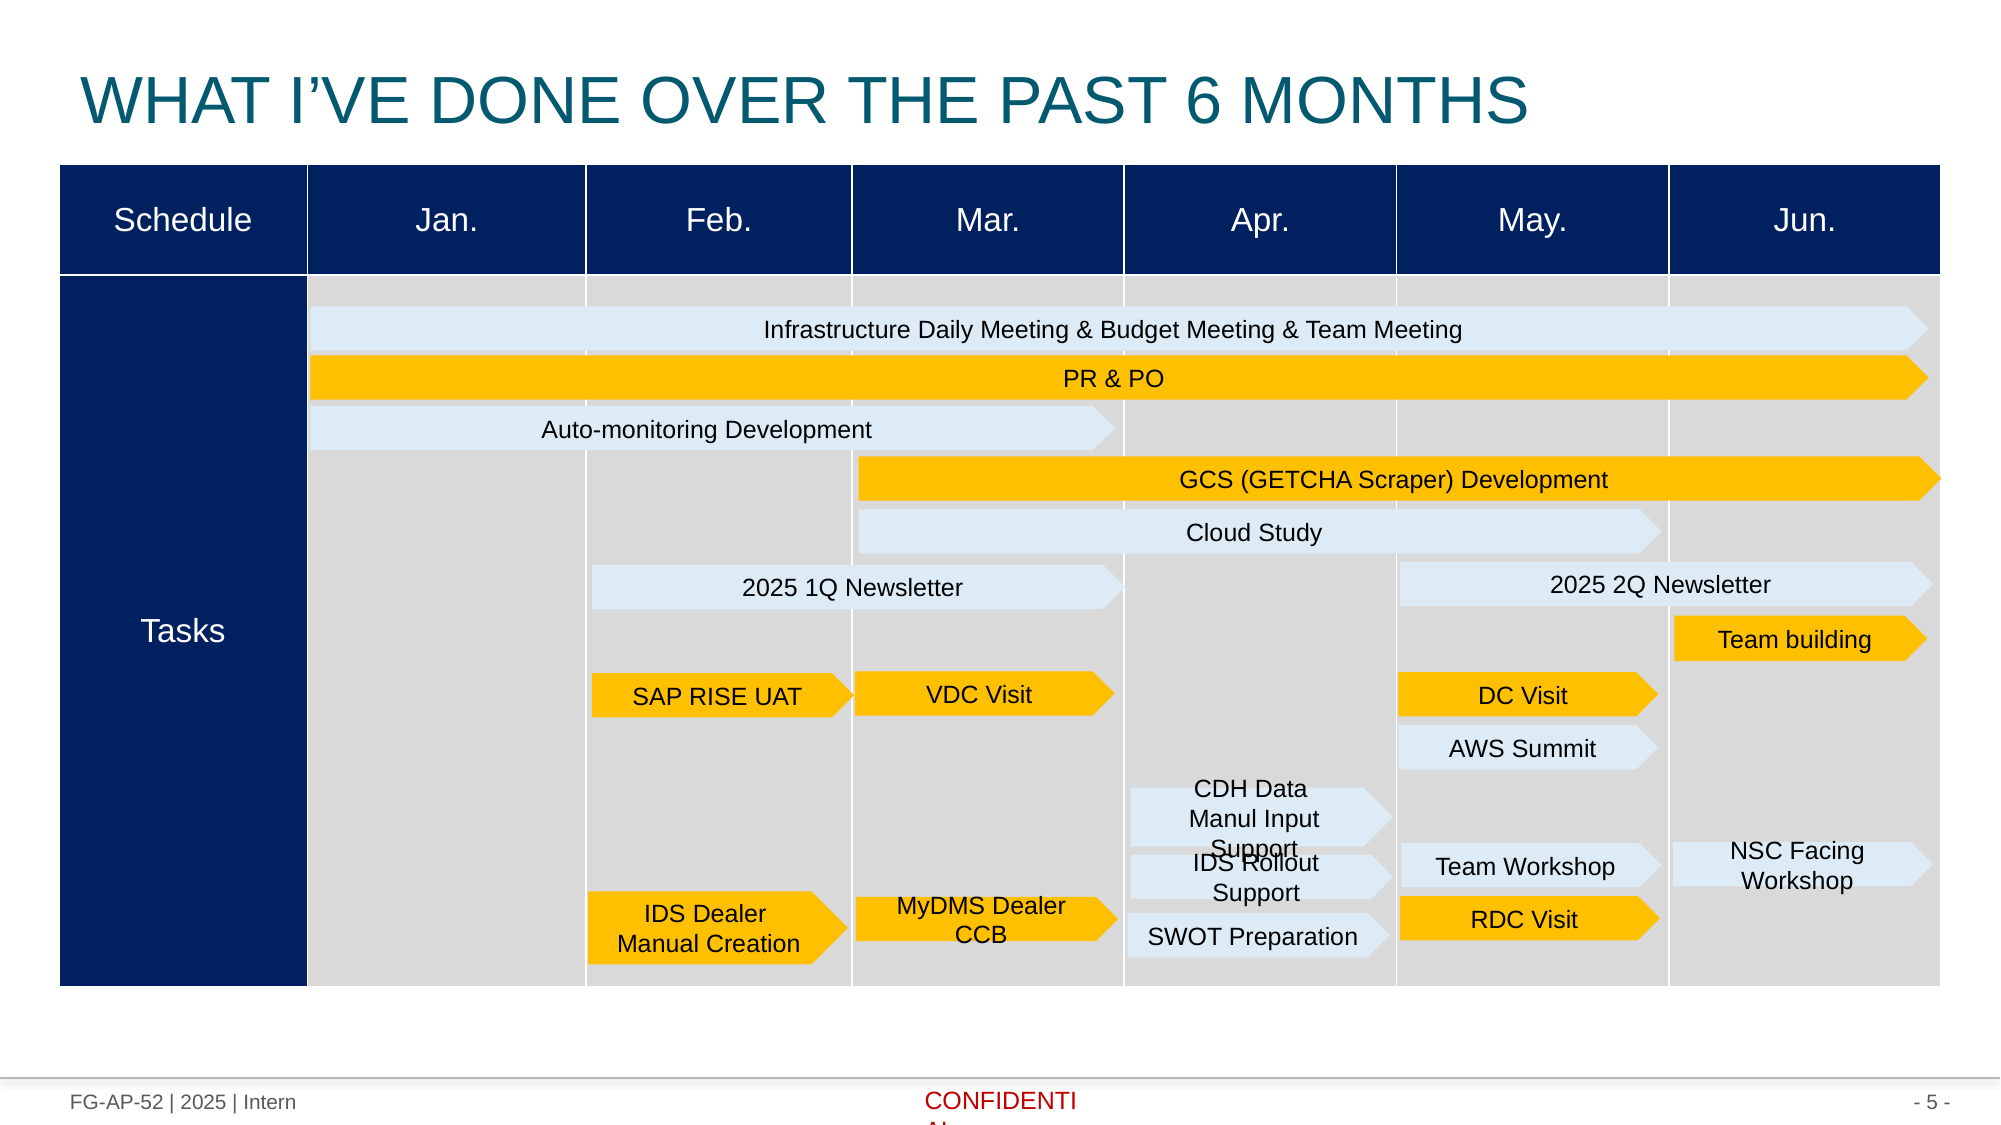

# What I’ve done Over the Past 6 Months
| Schedule | Jan. | Feb. | Mar. | Apr. | May. | Jun. |
| --- | --- | --- | --- | --- | --- | --- |
| Tasks |  |  |  |  |  |  |
Infrastructure Daily Meeting & Budget Meeting & Team Meeting
PR & PO
Auto-monitoring Development
GCS (GETCHA Scraper) Development
Cloud Study
2025 2Q Newsletter
2025 1Q Newsletter
Team building
VDC Visit
DC Visit
SAP RISE UAT
AWS Summit
CDH Data
Manul Input Support
NSC Facing Workshop
Team Workshop
IDS Rollout Support
IDS Dealer
Manual Creation
RDC Visit
MyDMS Dealer CCB
SWOT Preparation